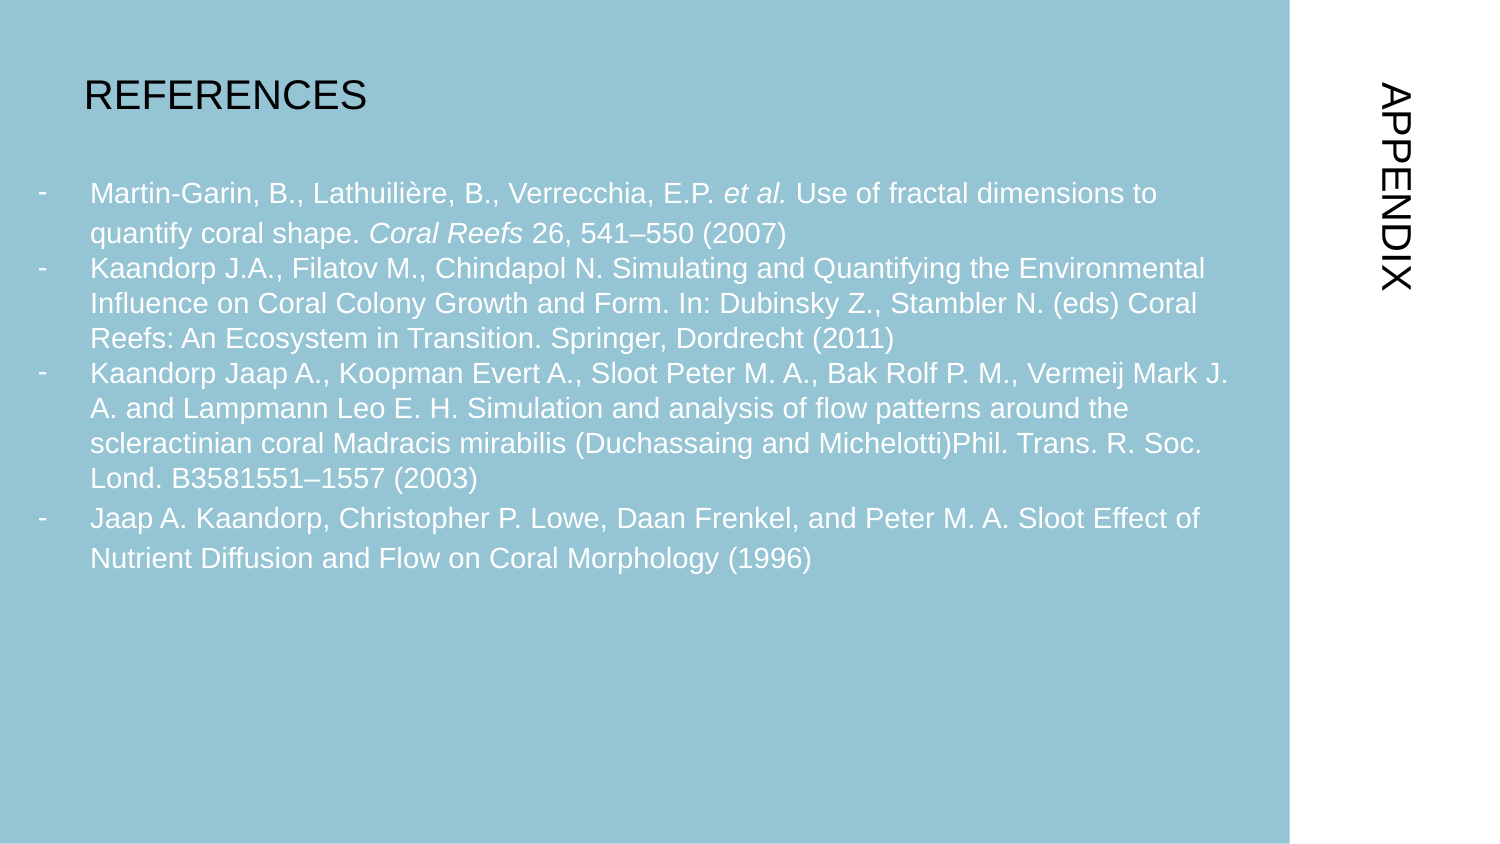

# REFERENCES
Martin-Garin, B., Lathuilière, B., Verrecchia, E.P. et al. Use of fractal dimensions to quantify coral shape. Coral Reefs 26, 541–550 (2007)
Kaandorp J.A., Filatov M., Chindapol N. Simulating and Quantifying the Environmental Influence on Coral Colony Growth and Form. In: Dubinsky Z., Stambler N. (eds) Coral Reefs: An Ecosystem in Transition. Springer, Dordrecht (2011)
Kaandorp Jaap A., Koopman Evert A., Sloot Peter M. A., Bak Rolf P. M., Vermeij Mark J. A. and Lampmann Leo E. H. Simulation and analysis of flow patterns around the scleractinian coral Madracis mirabilis (Duchassaing and Michelotti)Phil. Trans. R. Soc. Lond. B3581551–1557 (2003)
Jaap A. Kaandorp, Christopher P. Lowe, Daan Frenkel, and Peter M. A. Sloot Effect of Nutrient Diffusion and Flow on Coral Morphology (1996)

APPENDIX